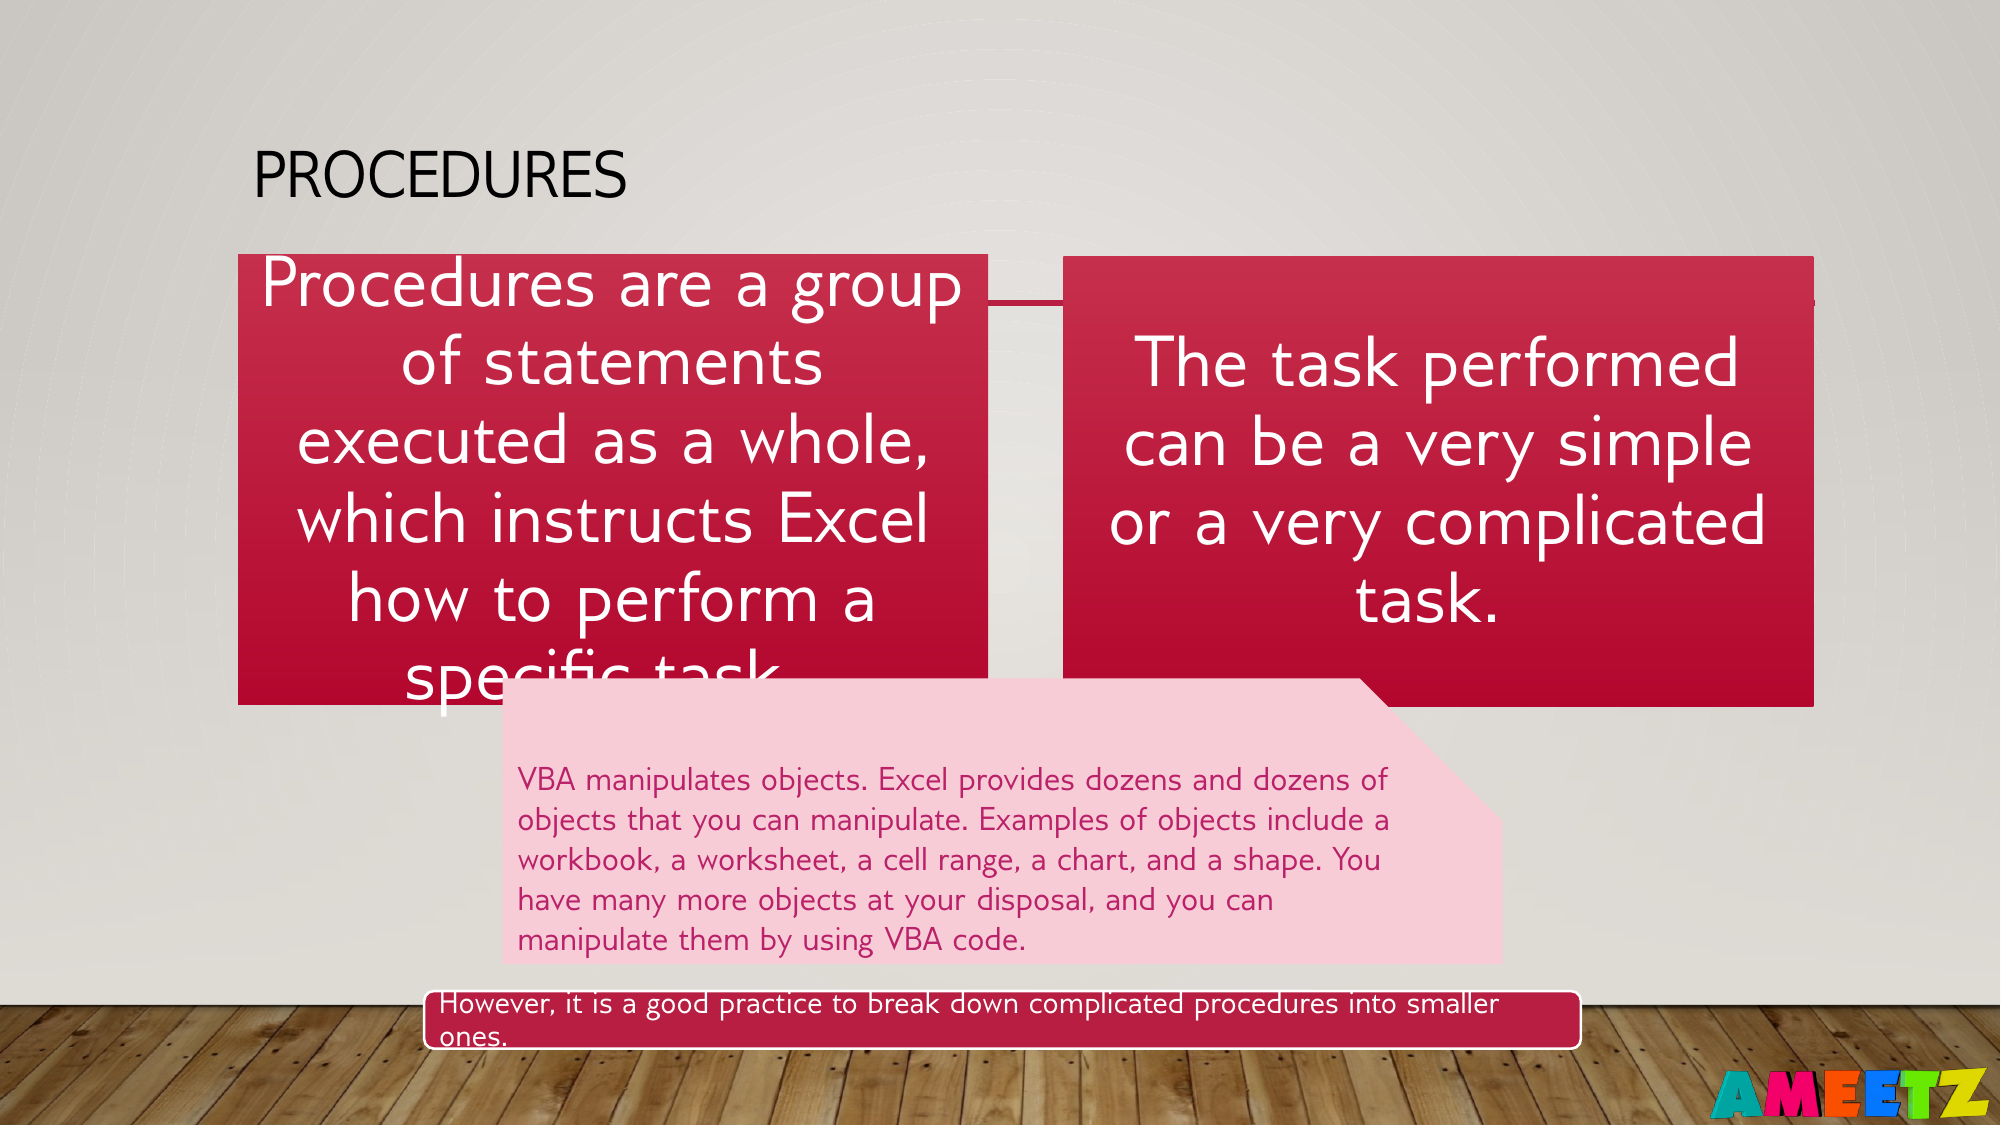

# Procedures
Procedures are a group of statements executed as a whole, which instructs Excel how to perform a specific task.
The task performed can be a very simple or a very complicated task.
VBA manipulates objects. Excel provides dozens and dozens of objects that you can manipulate. Examples of objects include a workbook, a worksheet, a cell range, a chart, and a shape. You have many more objects at your disposal, and you can manipulate them by using VBA code.
However, it is a good practice to break down complicated procedures into smaller ones.